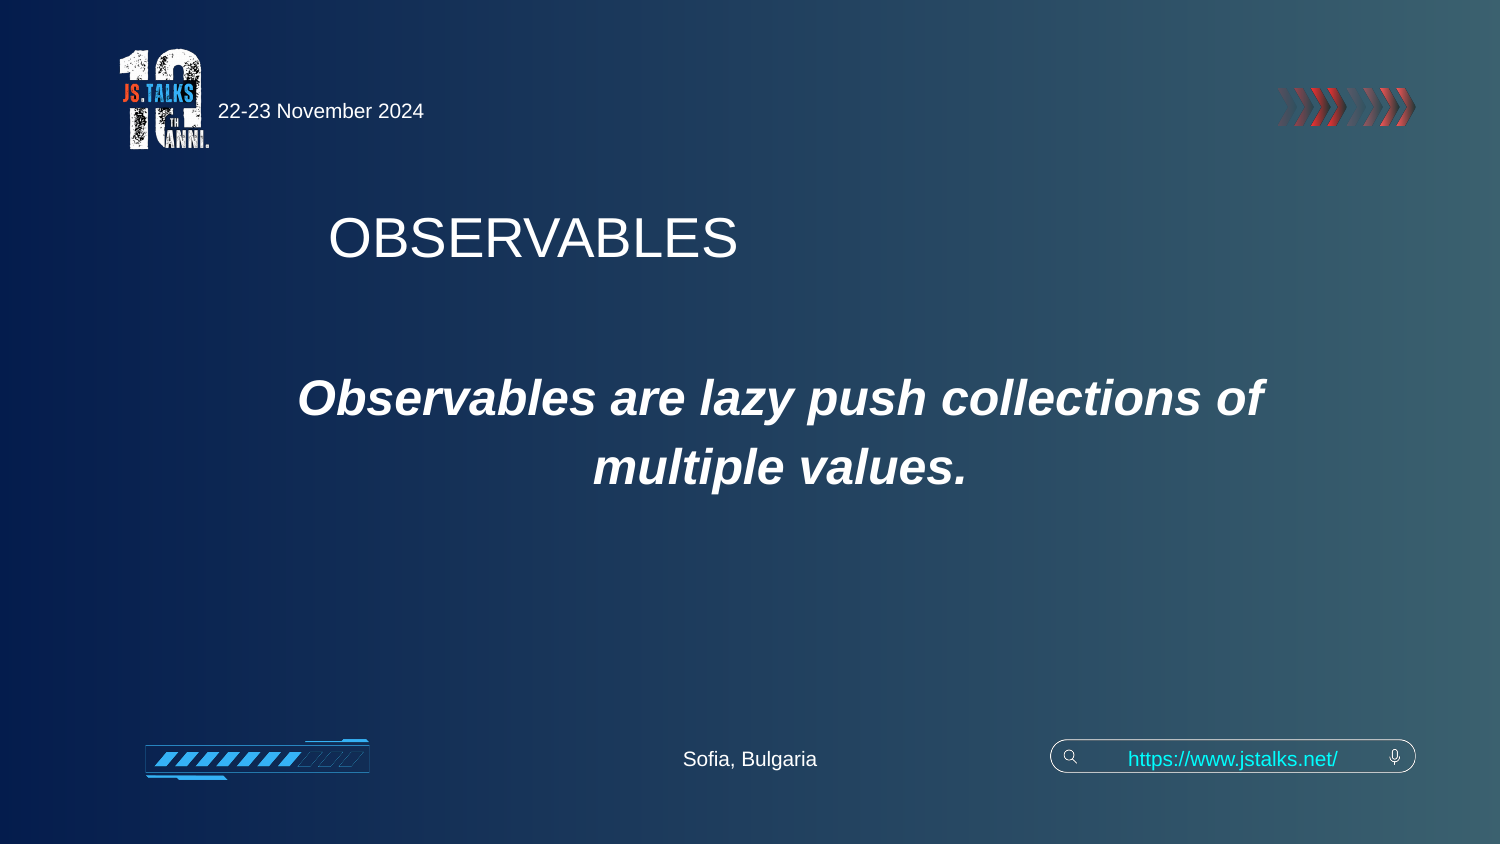

22-23 November 2024
OBSERVABLES
Observables are lazy push collections of multiple values.

Sofia, Bulgaria
https://www.jstalks.net/